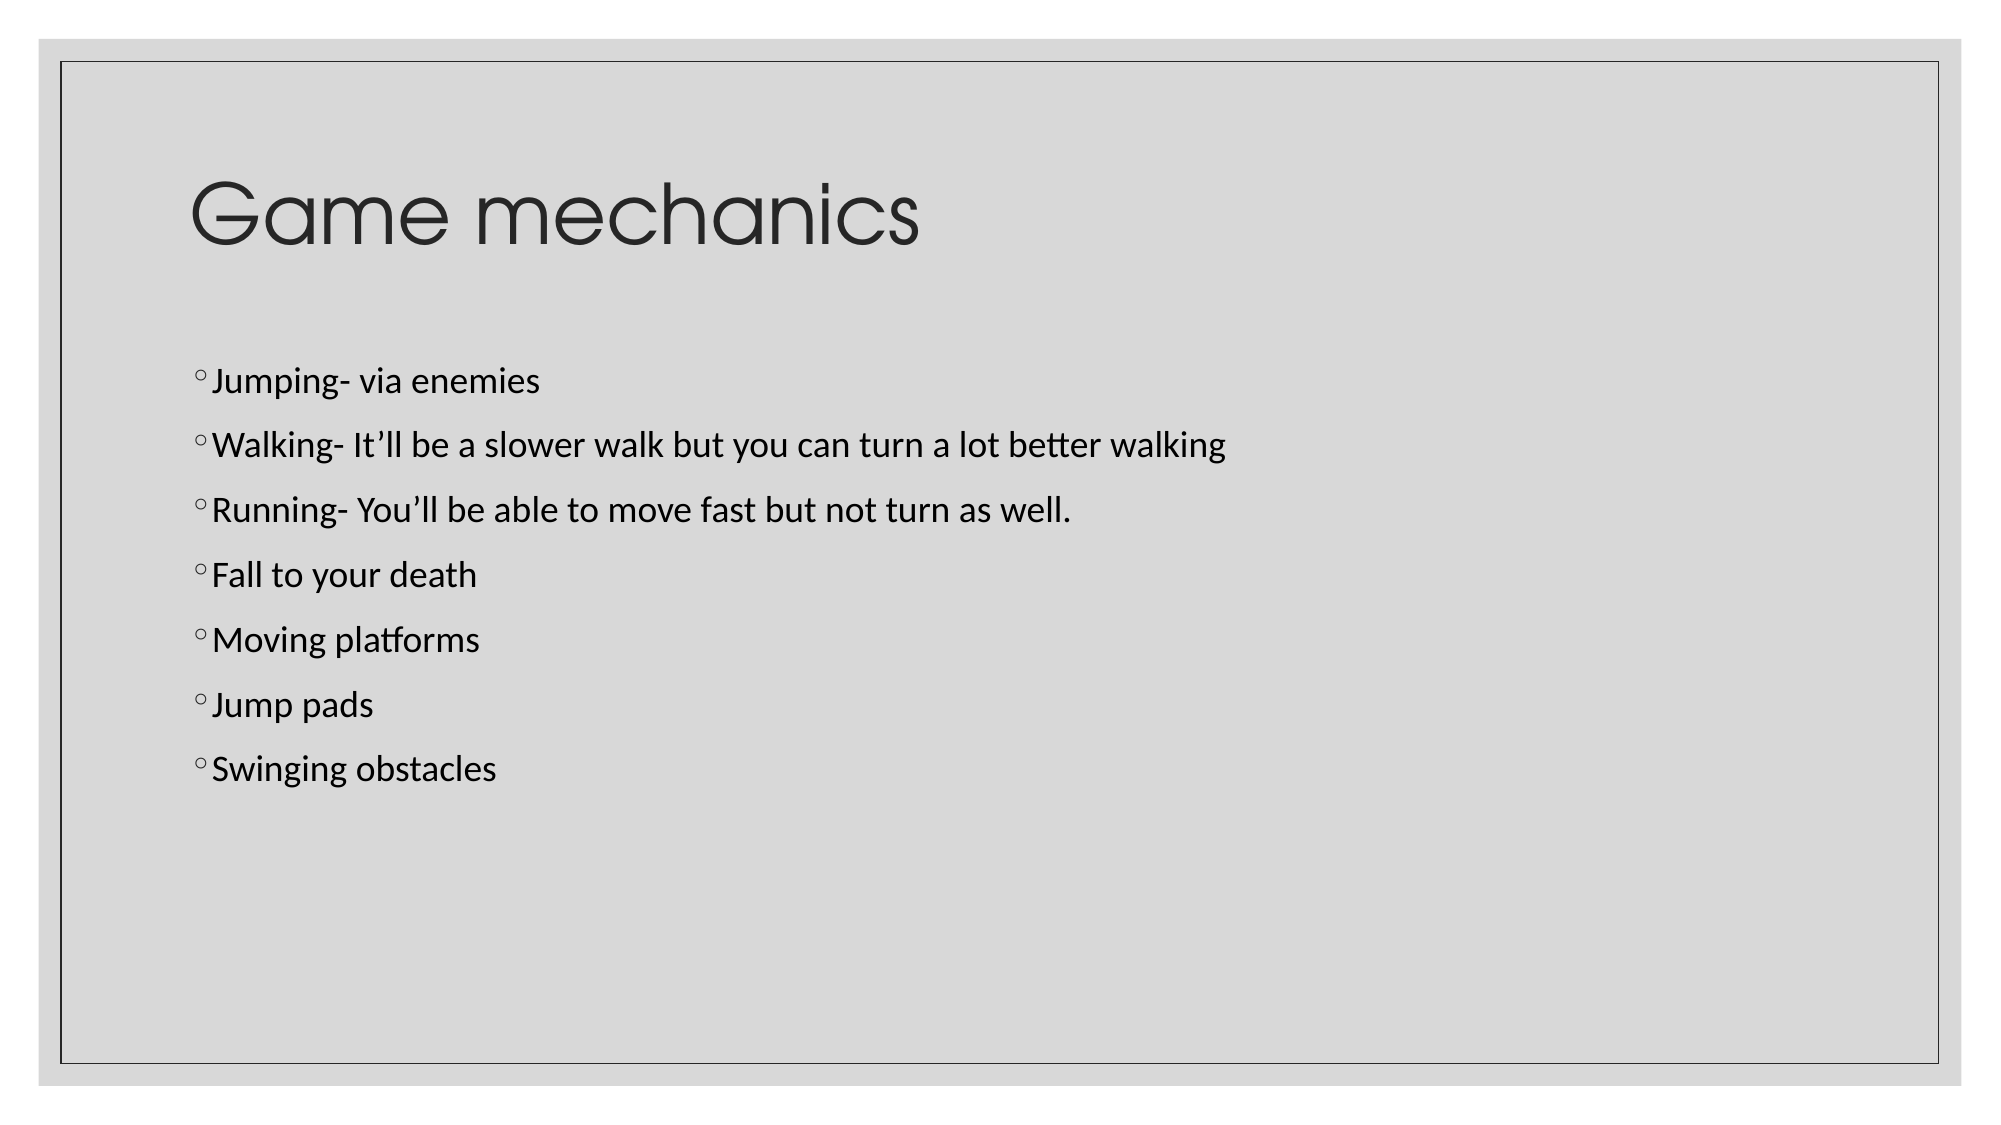

# Game mechanics
Jumping- via enemies
Walking- It’ll be a slower walk but you can turn a lot better walking
Running- You’ll be able to move fast but not turn as well.
Fall to your death
Moving platforms
Jump pads
Swinging obstacles